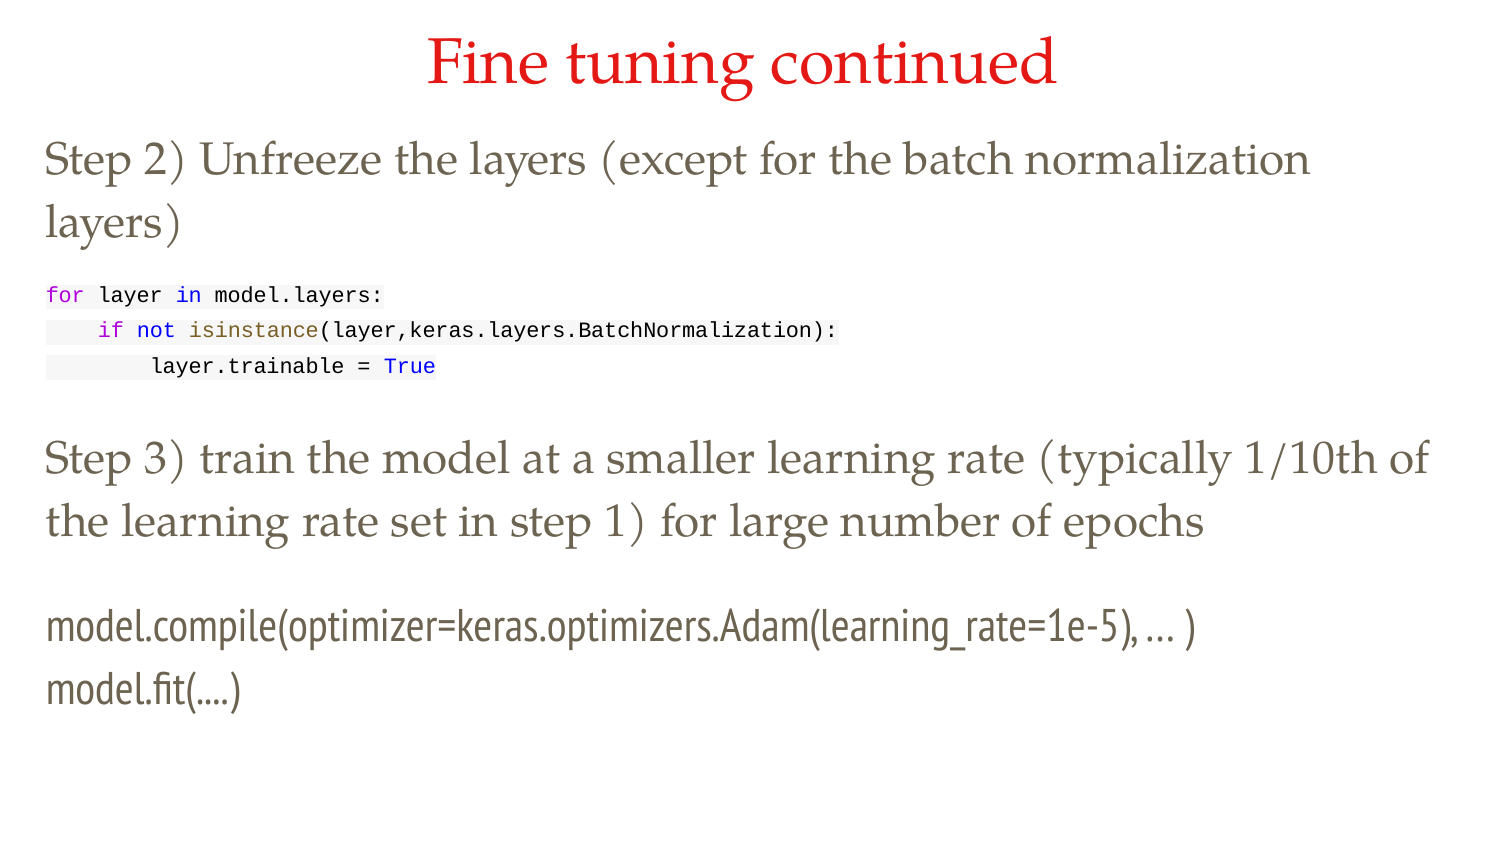

# Fine tuning continued
Step 2) Unfreeze the layers (except for the batch normalization layers)
for layer in model.layers:
    if not isinstance(layer,keras.layers.BatchNormalization):
        layer.trainable = True
Step 3) train the model at a smaller learning rate (typically 1/10th of the learning rate set in step 1) for large number of epochs
model.compile(optimizer=keras.optimizers.Adam(learning_rate=1e-5), … )
model.fit(....)